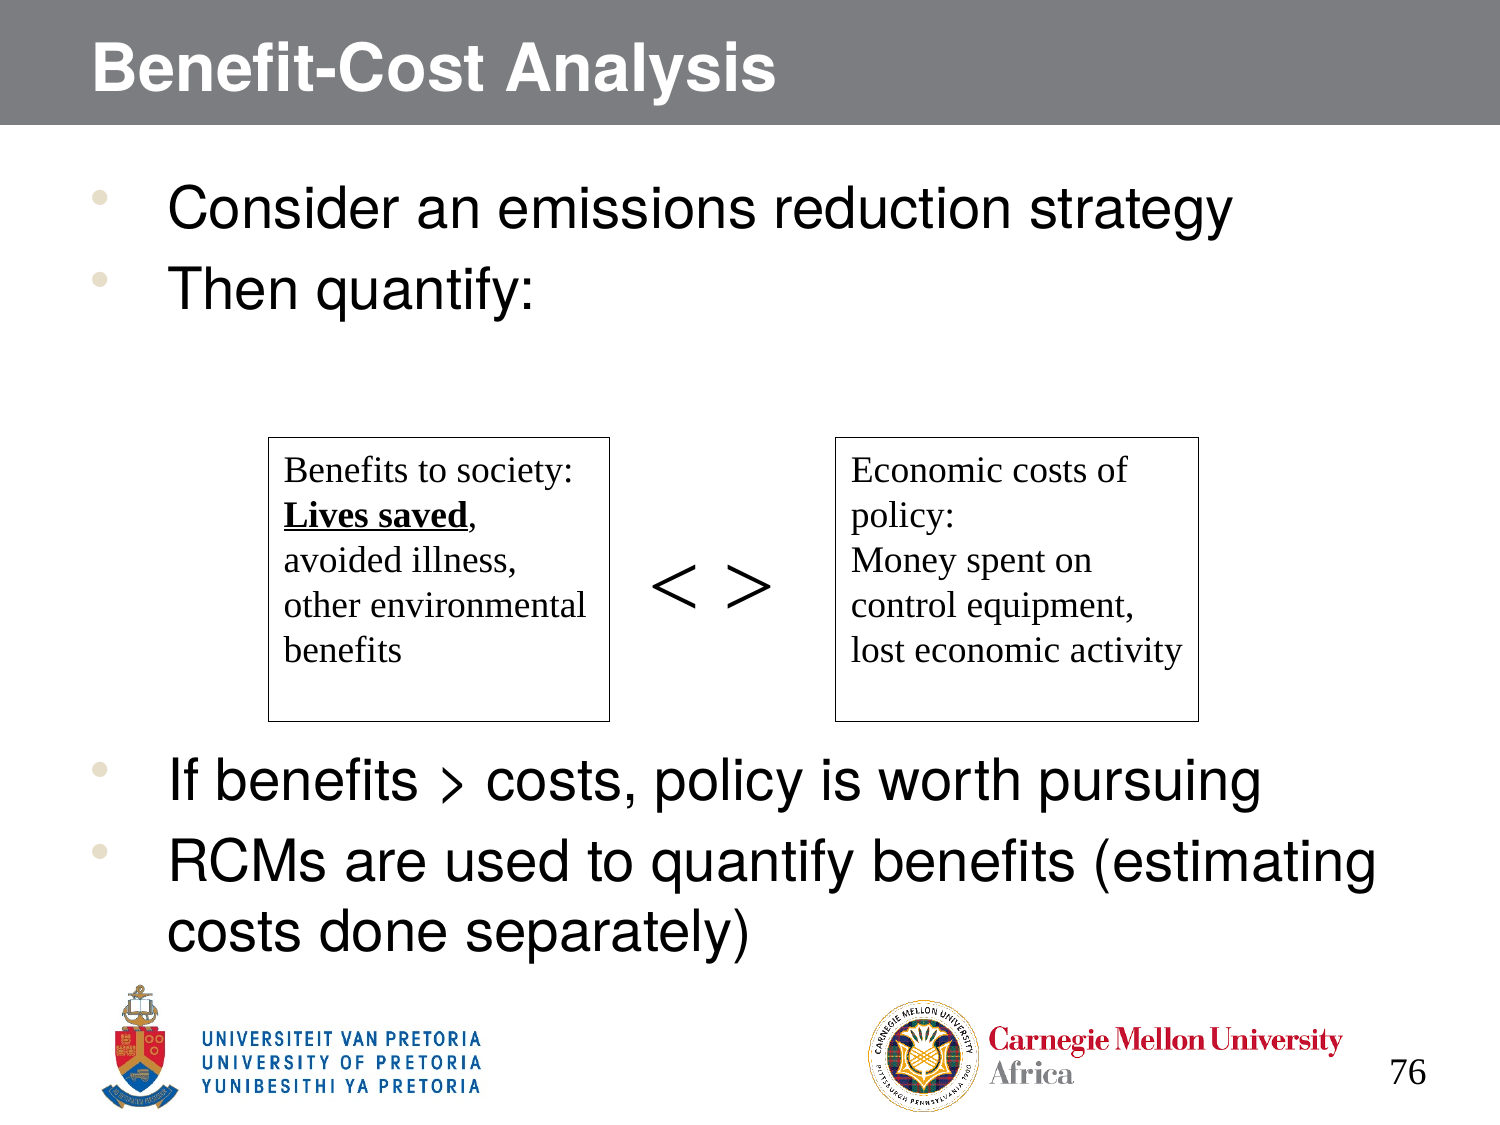

# Benefit-Cost Analysis
Consider an emissions reduction strategy
Then quantify:

If benefits > costs, policy is worth pursuing
RCMs are used to quantify benefits (estimating costs done separately)
Economic costs of policy:
Money spent on control equipment, lost economic activity

Benefits to society:
Lives saved, avoided illness, other environmental benefits

< >